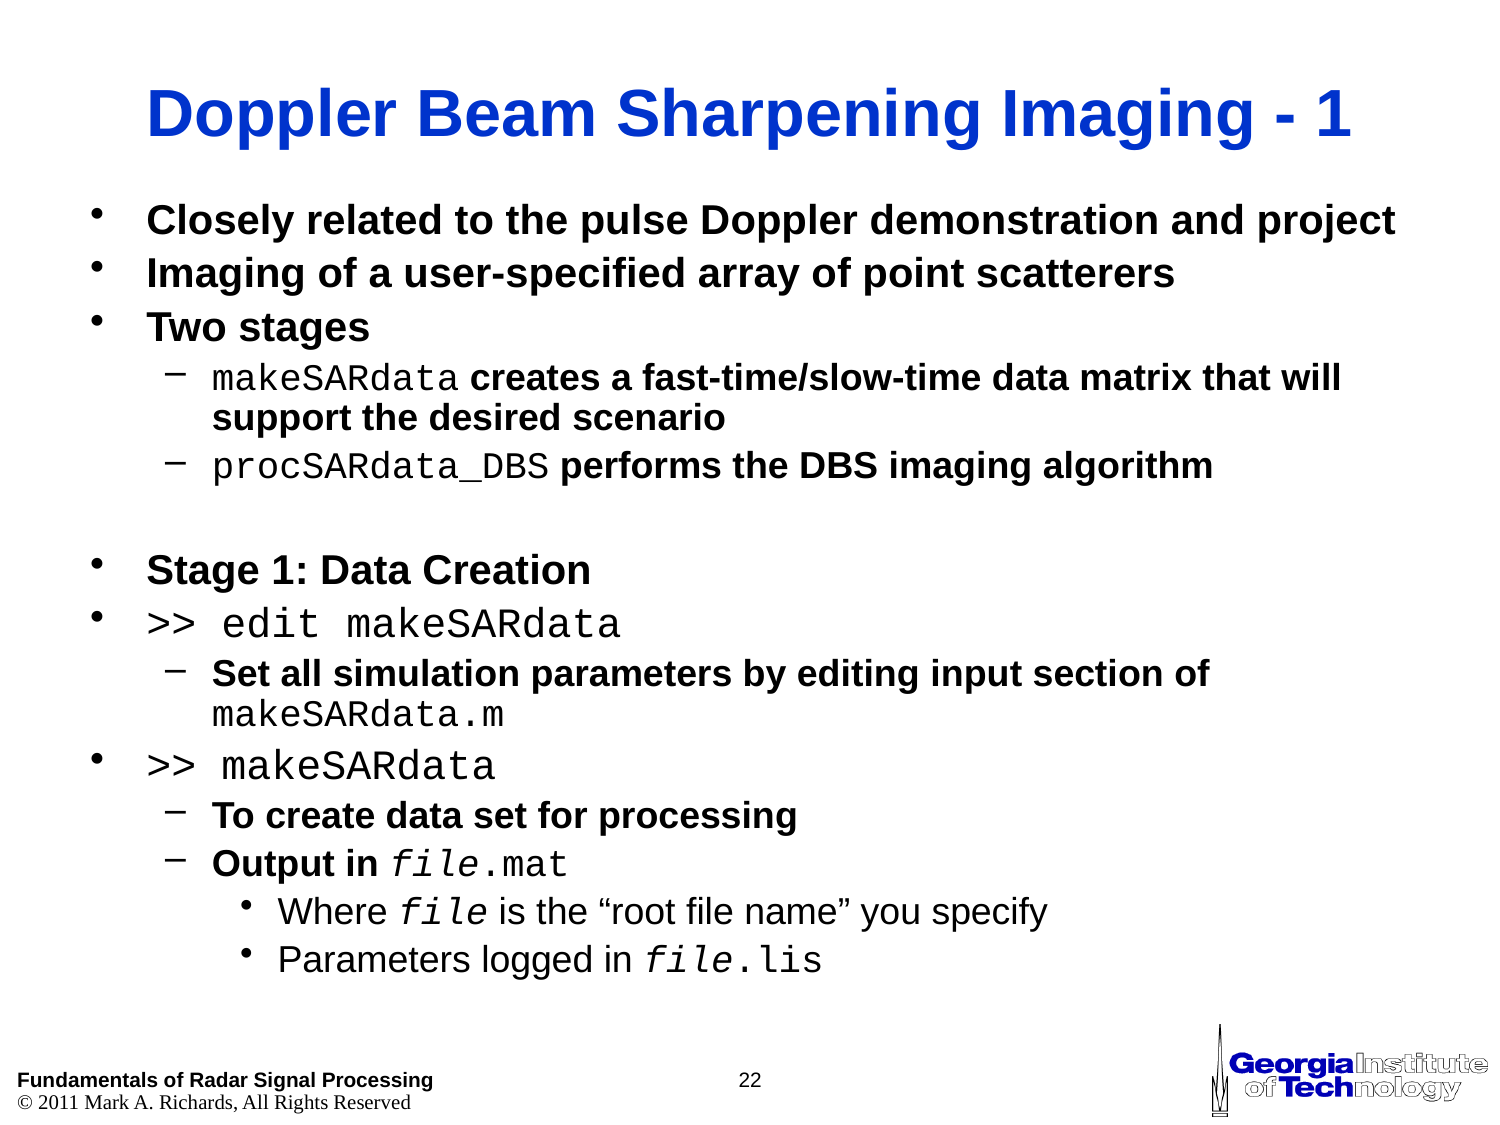

# Doppler Beam Sharpening Imaging - 1
Closely related to the pulse Doppler demonstration and project
Imaging of a user-specified array of point scatterers
Two stages
makeSARdata creates a fast-time/slow-time data matrix that will support the desired scenario
procSARdata_DBS performs the DBS imaging algorithm

Stage 1: Data Creation
>> edit makeSARdata
Set all simulation parameters by editing input section of makeSARdata.m
>> makeSARdata
To create data set for processing
Output in file.mat
Where file is the “root file name” you specify
Parameters logged in file.lis
22